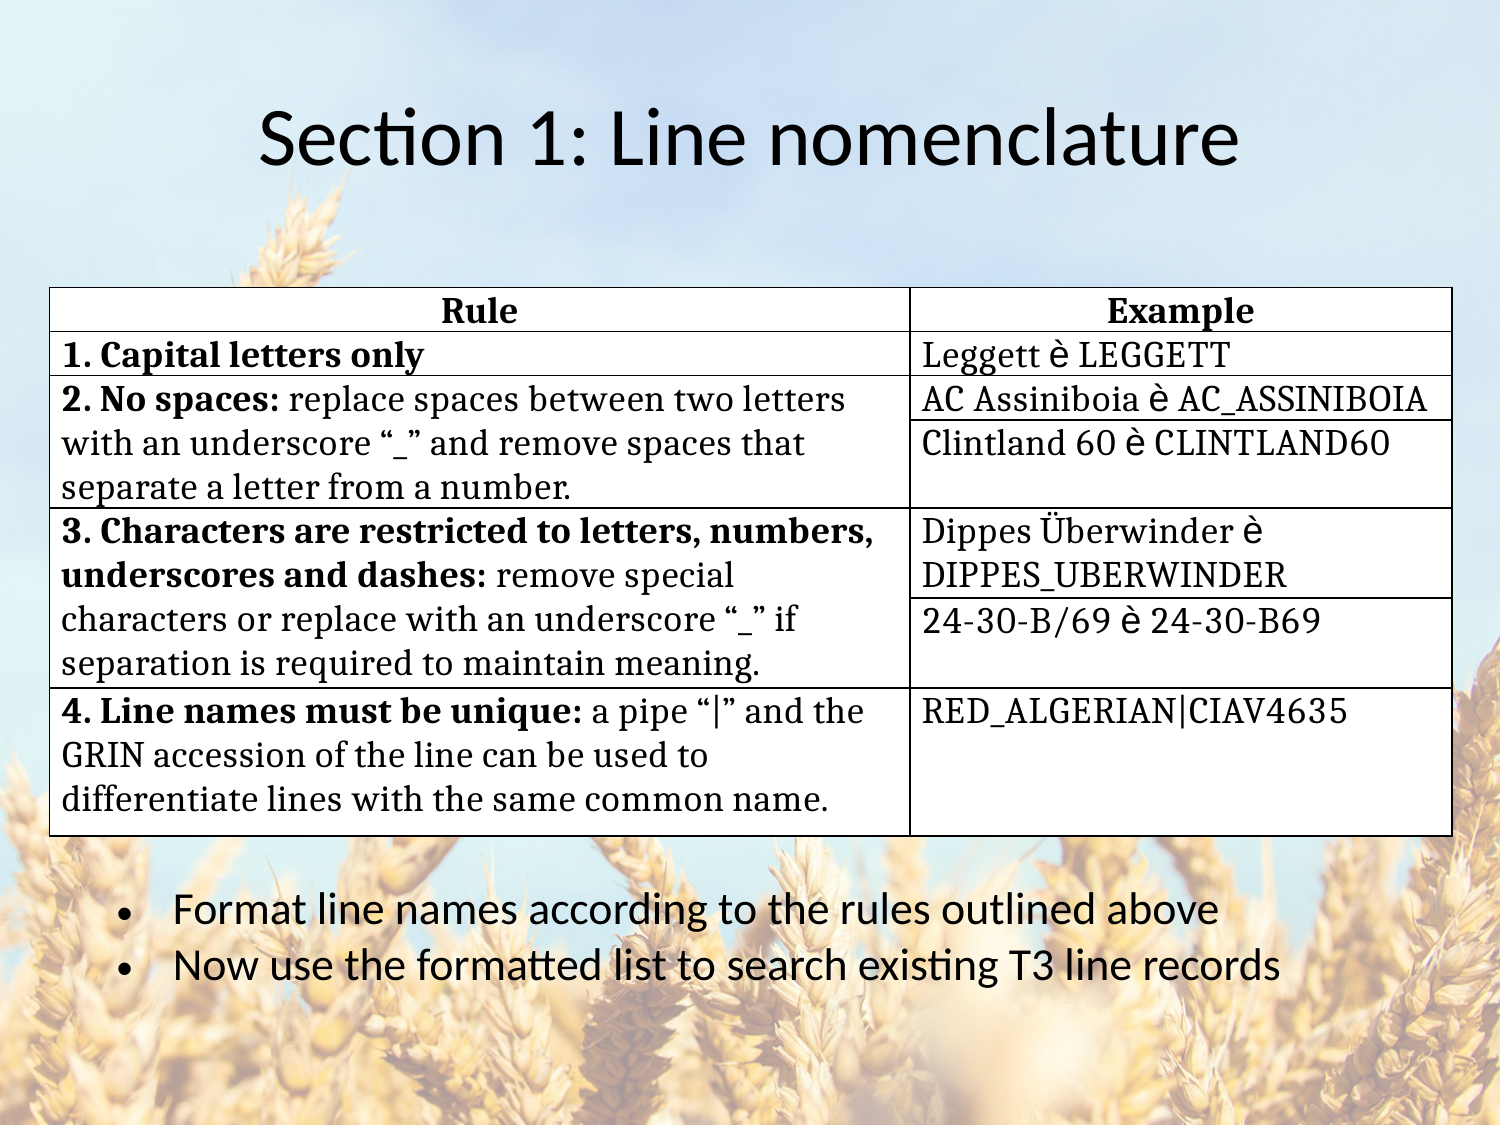

# Section 1: Line nomenclature
| Rule | Example |
| --- | --- |
| 1. Capital letters only | Leggett è LEGGETT |
| 2. No spaces: replace spaces between two letters with an underscore “\_” and remove spaces that separate a letter from a number. | AC Assiniboia è AC\_ASSINIBOIA |
|  | Clintland 60 è CLINTLAND60 |
| 3. Characters are restricted to letters, numbers, underscores and dashes: remove special characters or replace with an underscore “\_” if separation is required to maintain meaning. | Dippes Überwinder è DIPPES\_UBERWINDER |
|  | 24-30-B/69 è 24-30-B69 |
| 4. Line names must be unique: a pipe “|” and the GRIN accession of the line can be used to differentiate lines with the same common name. | RED\_ALGERIAN|CIAV4635 |
Format line names according to the rules outlined above
Now use the formatted list to search existing T3 line records